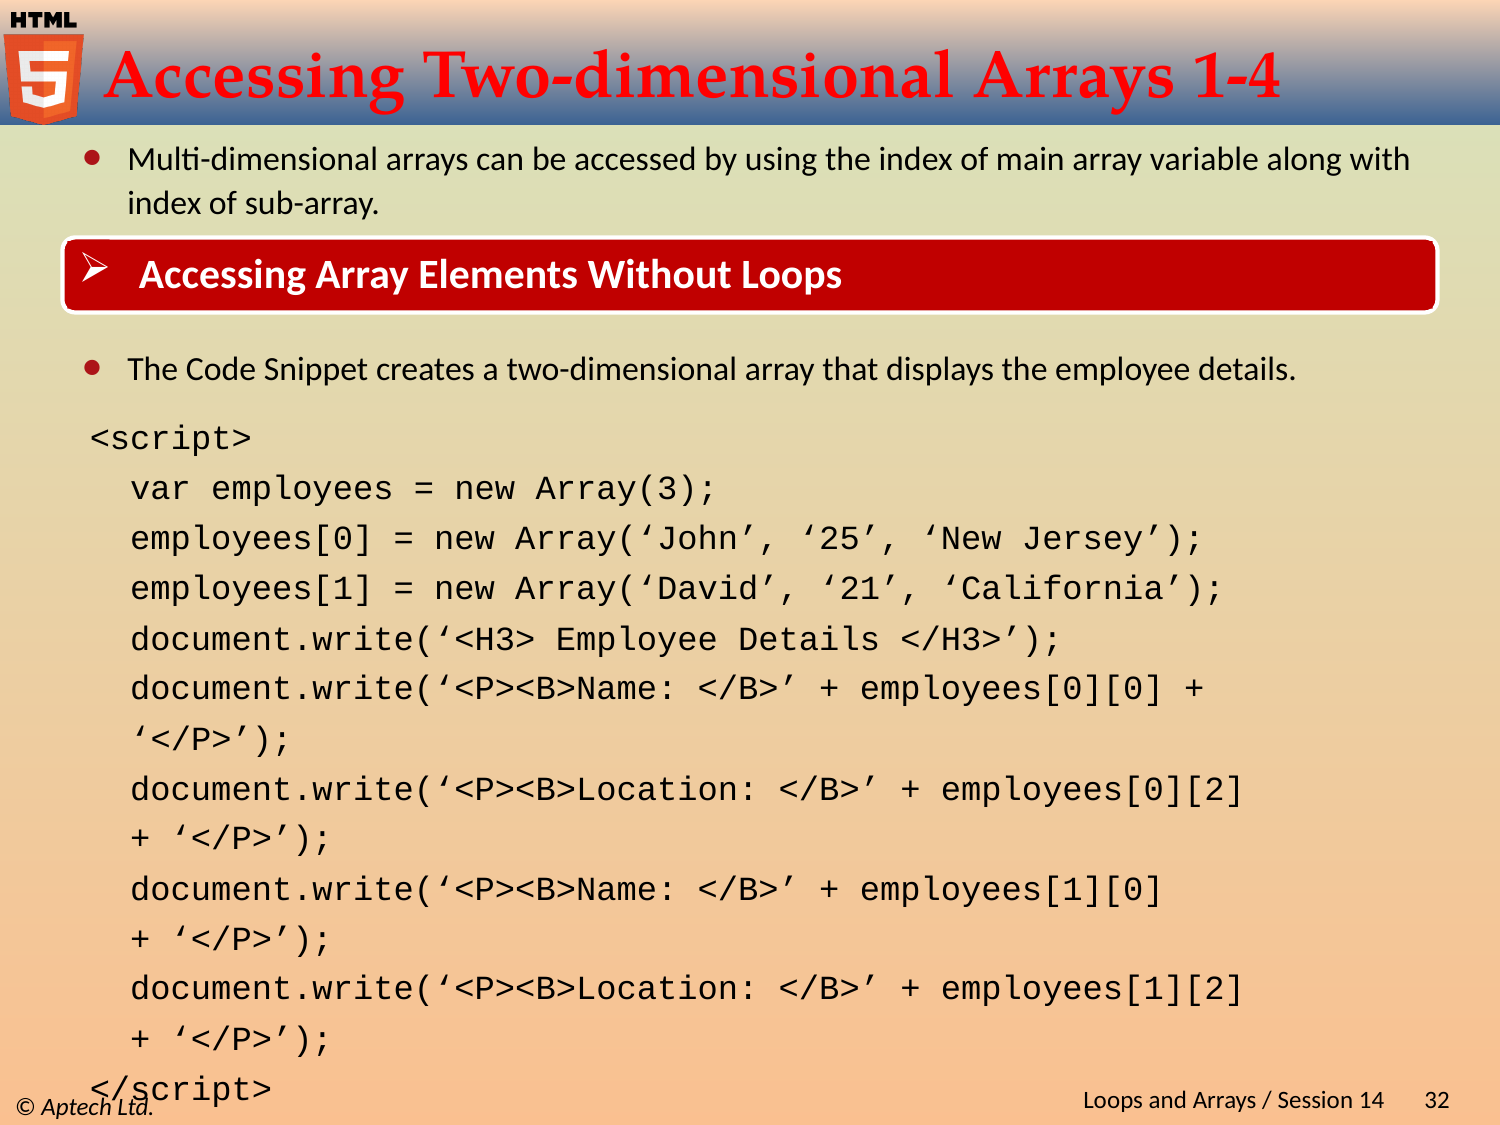

# Accessing Two-dimensional Arrays 1-4
Multi-dimensional arrays can be accessed by using the index of main array variable along with index of sub-array.

 Accessing Array Elements Without Loops
The Code Snippet creates a two-dimensional array that displays the employee details.
<script>
  var employees = new Array(3);
  employees[0] = new Array(‘John’, ‘25’, ‘New Jersey’);
  employees[1] = new Array(‘David’, ‘21’, ‘California’);
  document.write(‘<H3> Employee Details </H3>’);
  document.write(‘<P><B>Name: </B>’ + employees[0][0] +
  ‘</P>’);
  document.write(‘<P><B>Location: </B>’ + employees[0][2]
  + ‘</P>’);
  document.write(‘<P><B>Name: </B>’ + employees[1][0]
  + ‘</P>’);
  document.write(‘<P><B>Location: </B>’ + employees[1][2]
  + ‘</P>’);
</script>
Loops and Arrays / Session 14
32